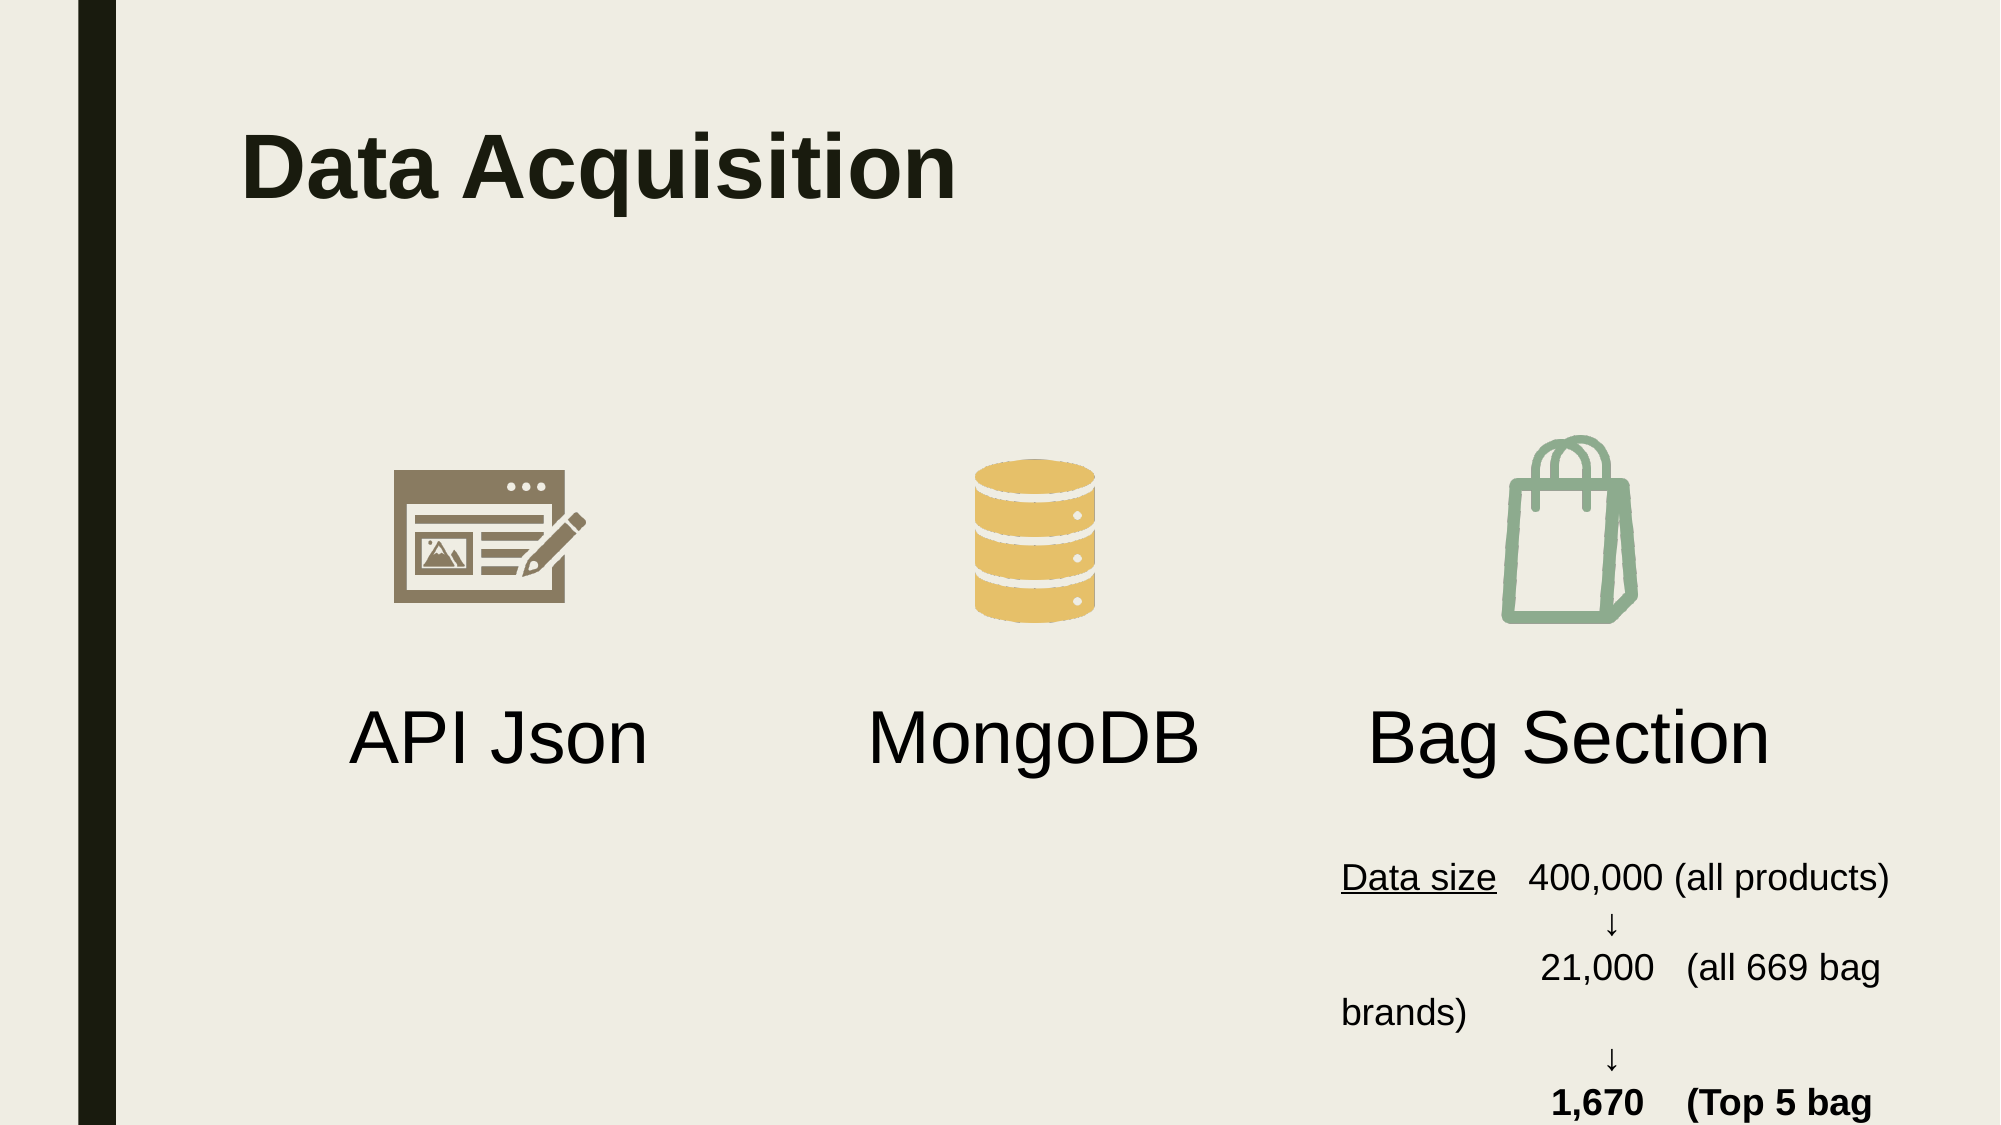

# Data Acquisition
API Json
MongoDB
Bag Section
Data size   400,000 (all products)
                         ↓
                   21,000   (all 669 bag brands)
                         ↓
                    1,670    (Top 5 bag brands)